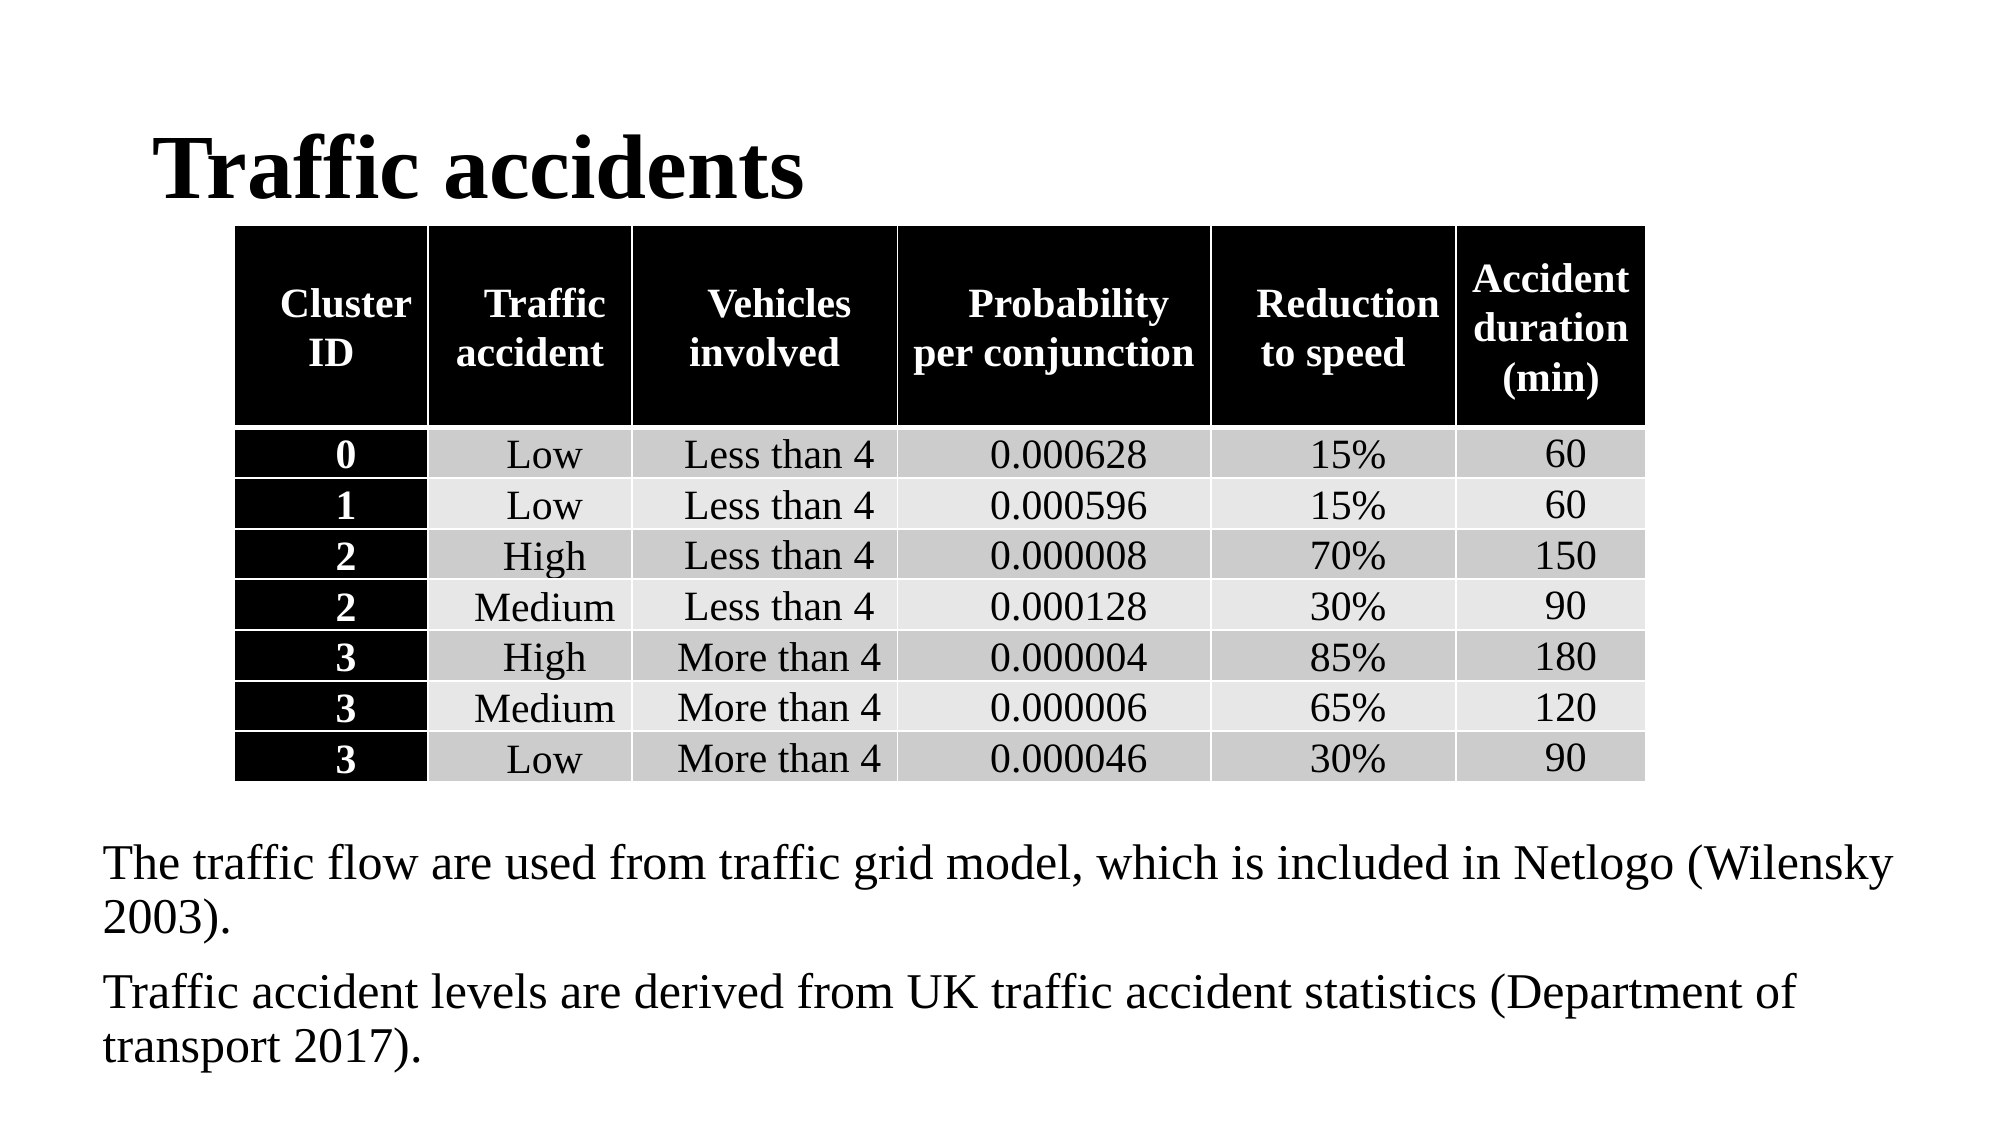

# Traffic accidents
| Cluster ID | Traffic accident | Vehicles involved | Probability per conjunction | Reduction to speed | Accident duration (min) |
| --- | --- | --- | --- | --- | --- |
| 0 | Low | Less than 4 | 0.000628 | 15% | 60 |
| 1 | Low | Less than 4 | 0.000596 | 15% | 60 |
| 2 | High | Less than 4 | 0.000008 | 70% | 150 |
| 2 | Medium | Less than 4 | 0.000128 | 30% | 90 |
| 3 | High | More than 4 | 0.000004 | 85% | 180 |
| 3 | Medium | More than 4 | 0.000006 | 65% | 120 |
| 3 | Low | More than 4 | 0.000046 | 30% | 90 |
The traffic flow are used from traffic grid model, which is included in Netlogo (Wilensky 2003).
Traffic accident levels are derived from UK traffic accident statistics (Department of transport 2017).